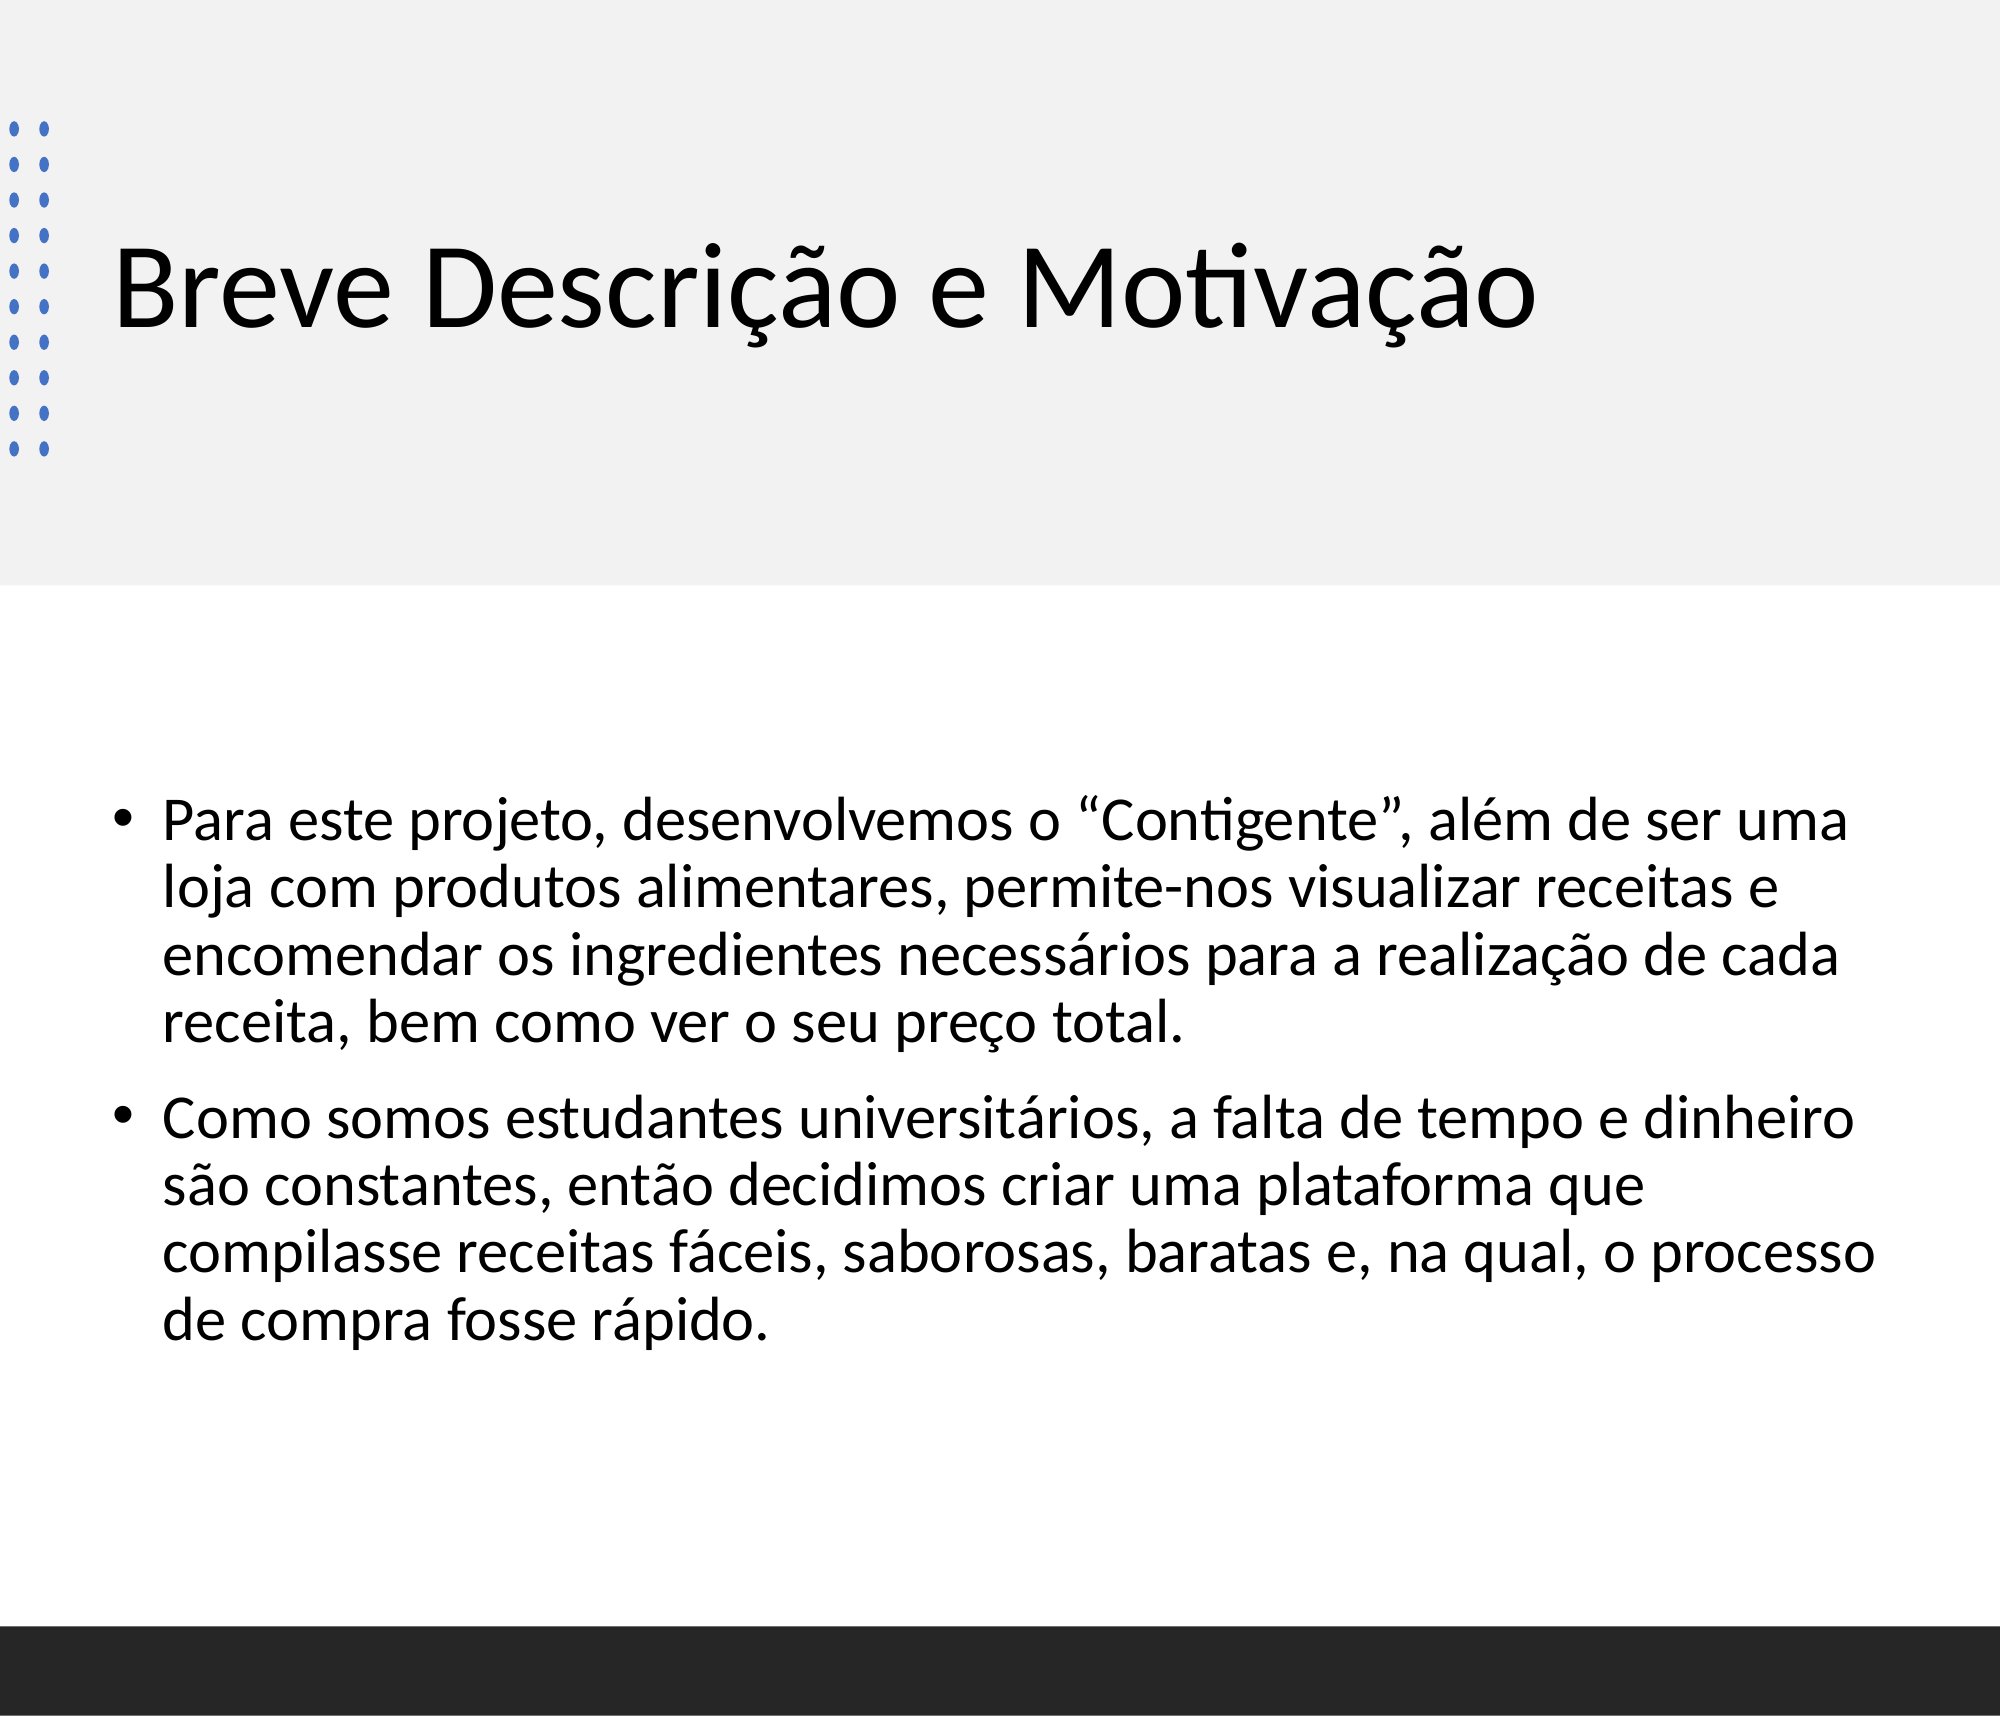

# Breve Descrição e Motivação

Para este projeto, desenvolvemos o “Contigente”, além de ser uma loja com produtos alimentares, permite-nos visualizar receitas e encomendar os ingredientes necessários para a realização de cada receita, bem como ver o seu preço total.
Como somos estudantes universitários, a falta de tempo e dinheiro são constantes, então decidimos criar uma plataforma que compilasse receitas fáceis, saborosas, baratas e, na qual, o processo de compra fosse rápido.